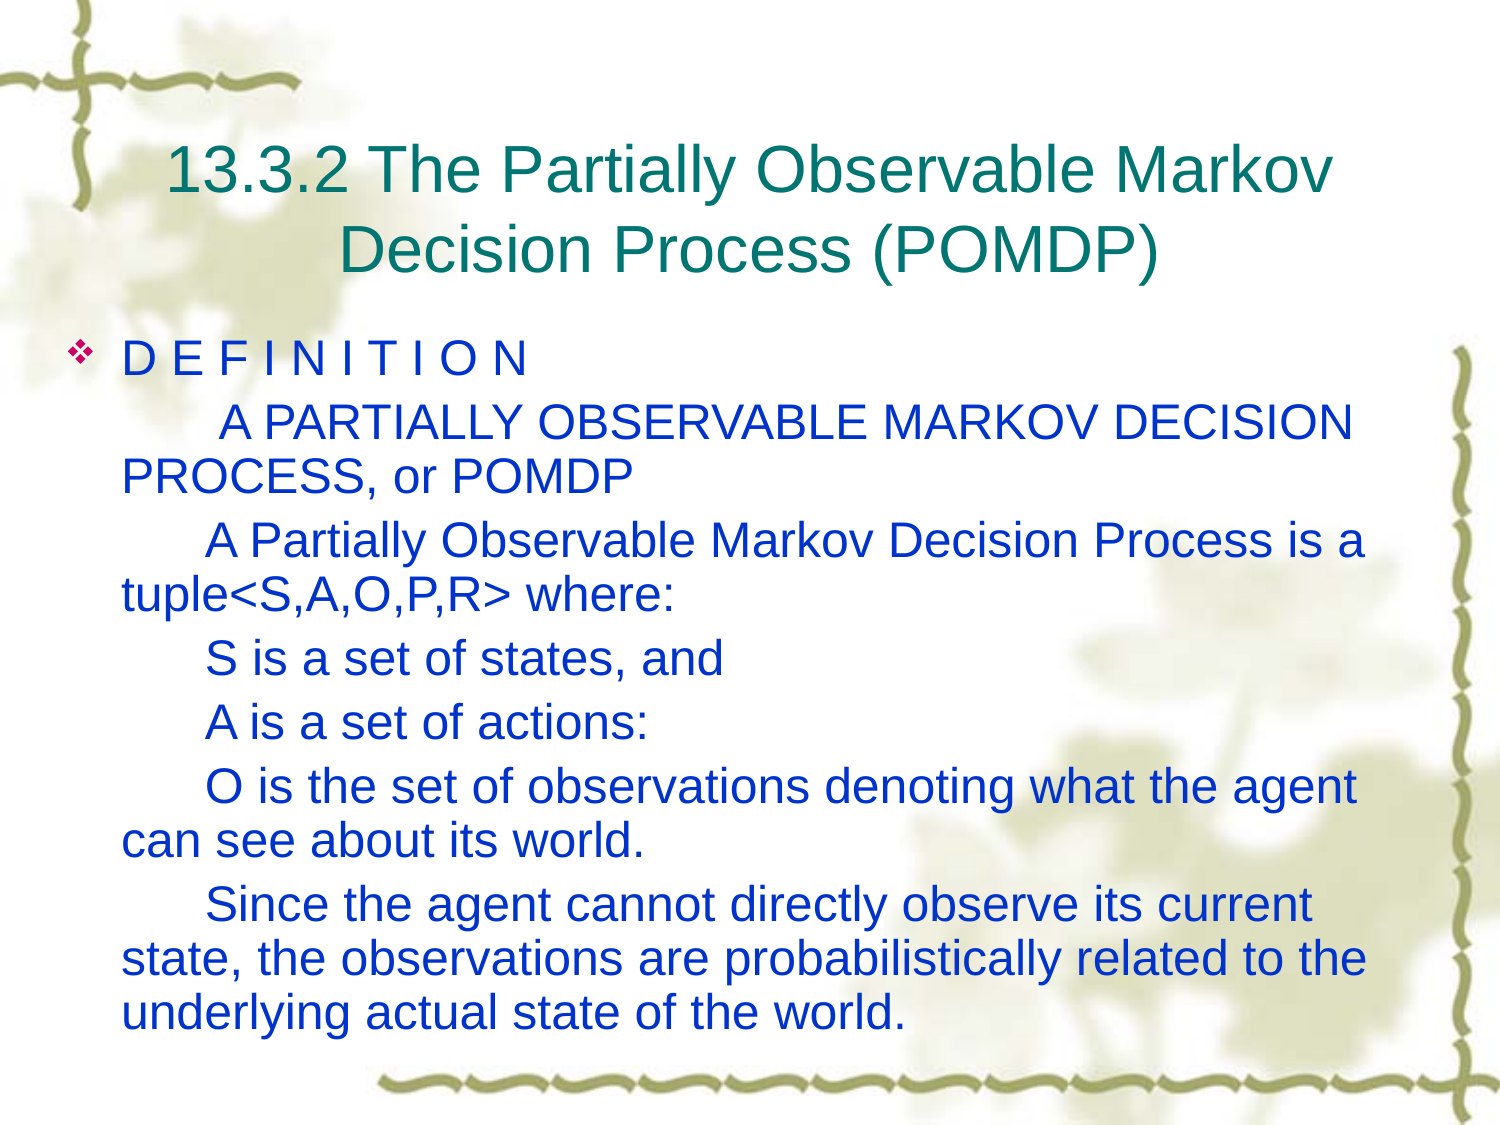

# 13.3.2 The Partially Observable Markov Decision Process (POMDP)
D E F I N I T I O N
           A PARTIALLY OBSERVABLE MARKOV DECISION PROCESS, or POMDP
          A Partially Observable Markov Decision Process is a tuple<S,A,O,P,R> where:
          S is a set of states, and
          A is a set of actions:
          O is the set of observations denoting what the agent can see about its world.
          Since the agent cannot directly observe its current state, the observations are probabilistically related to the underlying actual state of the world.